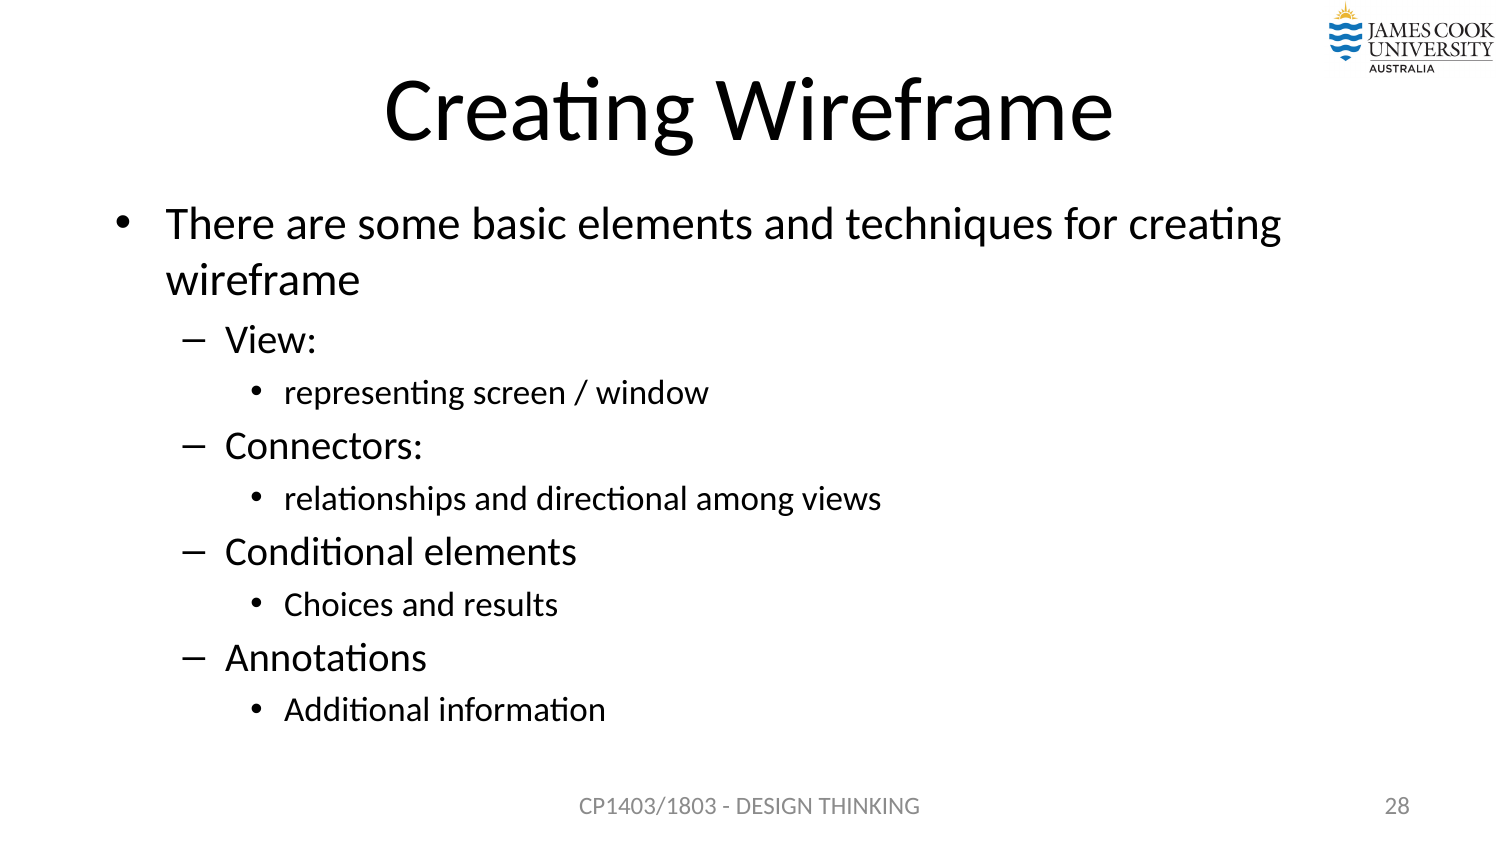

# Creating Wireframe
There are some basic elements and techniques for creating wireframe
View:
representing screen / window
Connectors:
relationships and directional among views
Conditional elements
Choices and results
Annotations
Additional information

CP1403/1803 - DESIGN THINKING
28